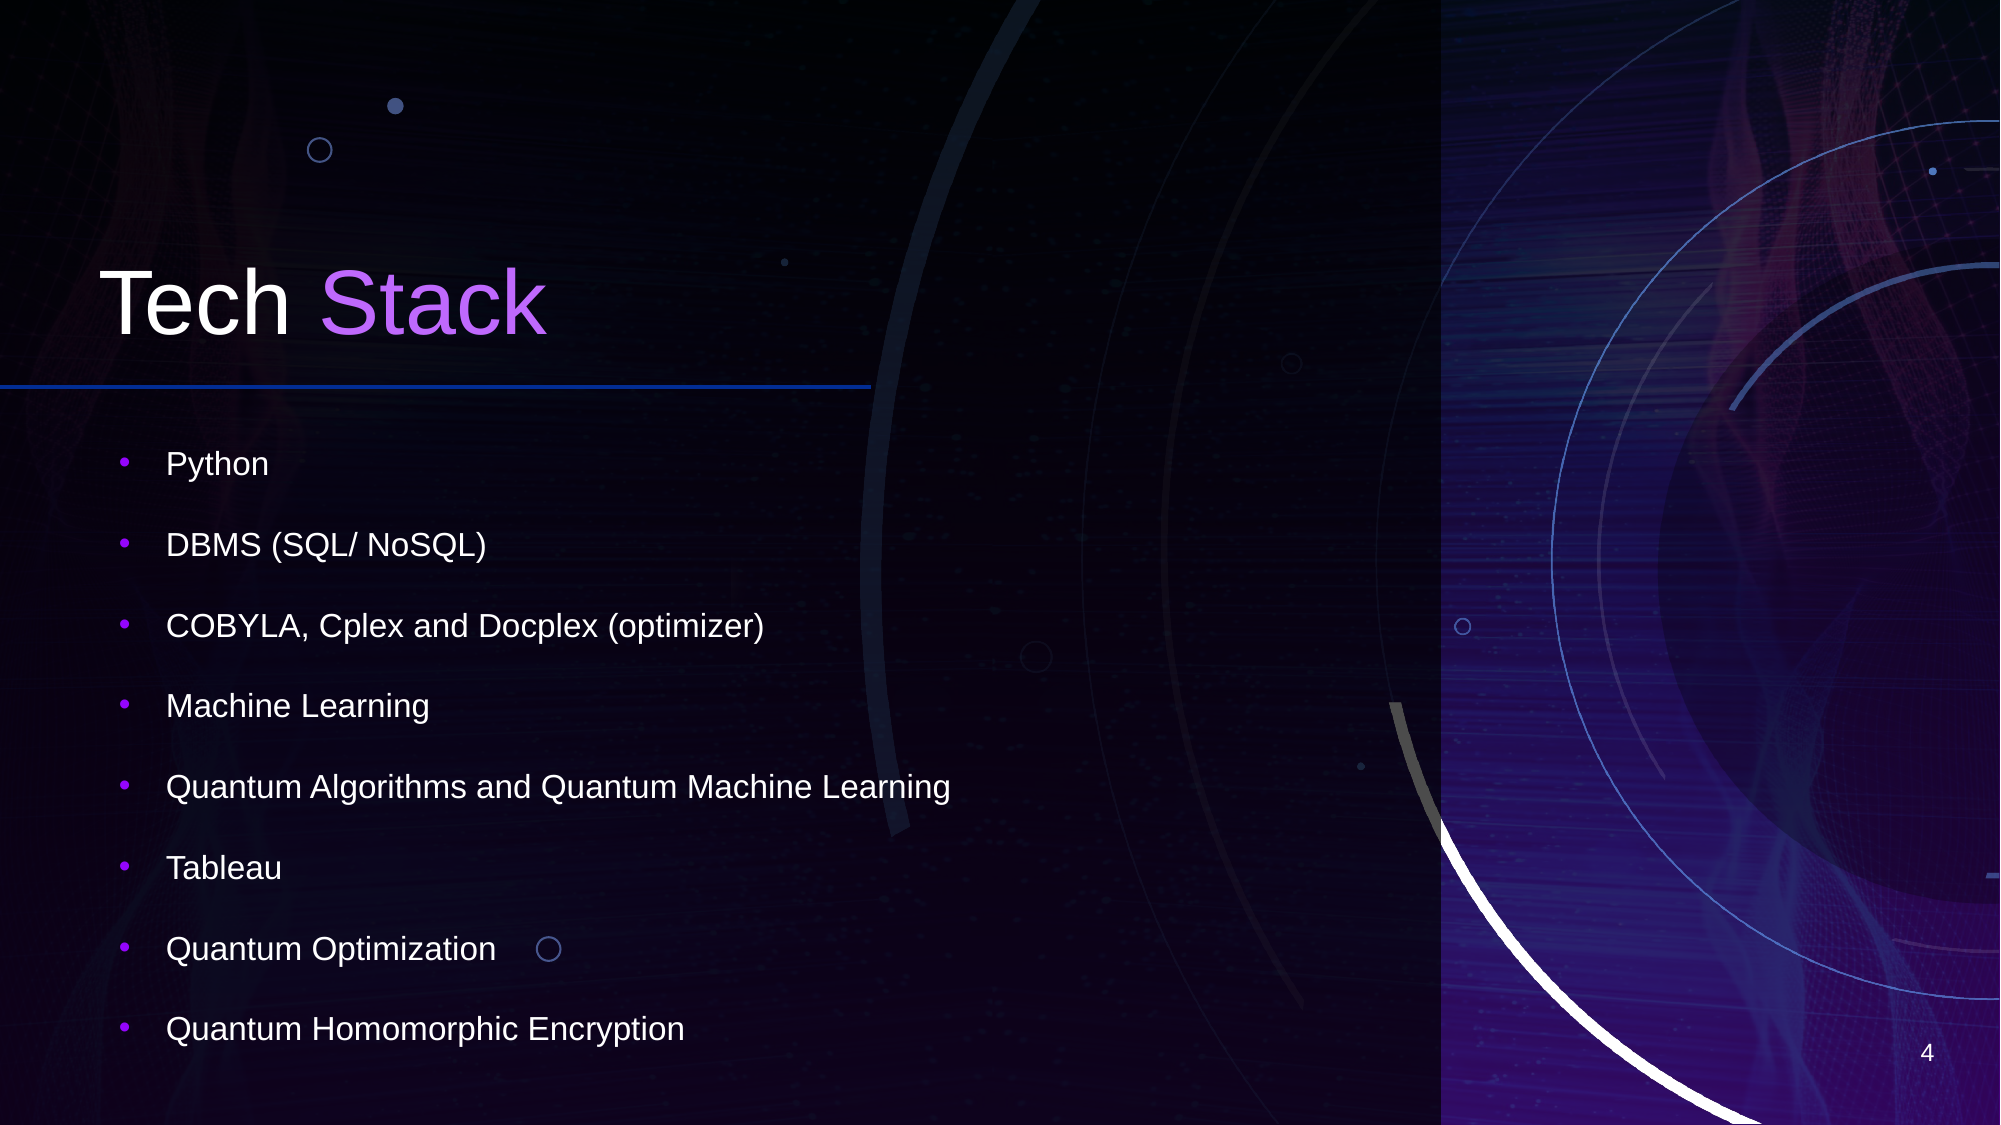

# Tech Stack
Python
DBMS (SQL/ NoSQL)
COBYLA, Cplex and Docplex (optimizer)
Machine Learning
Quantum Algorithms and Quantum Machine Learning
Tableau
Quantum Optimization
Quantum Homomorphic Encryption

4